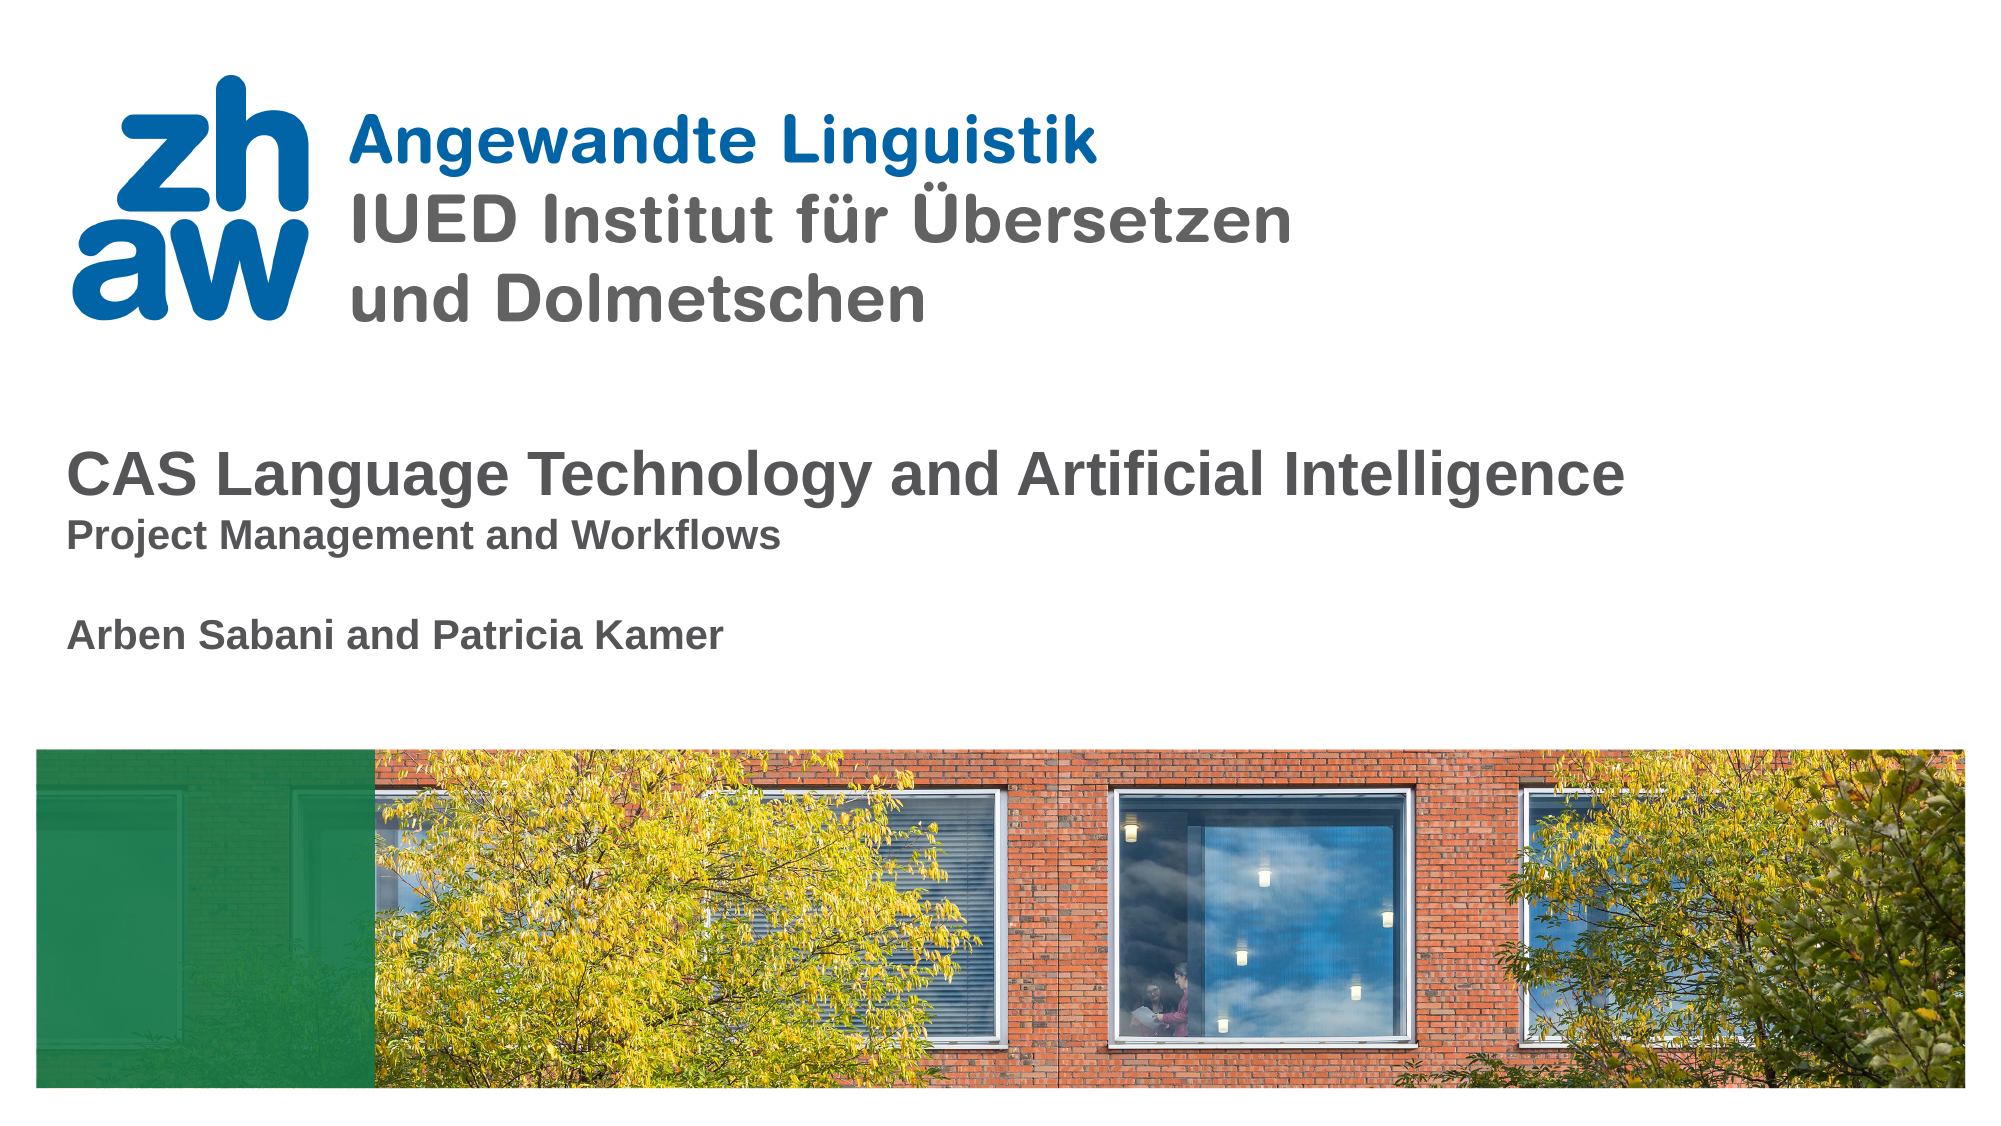

CAS Language Technology and Artificial Intelligence
Project Management and Workflows

Arben Sabani and Patricia Kamer